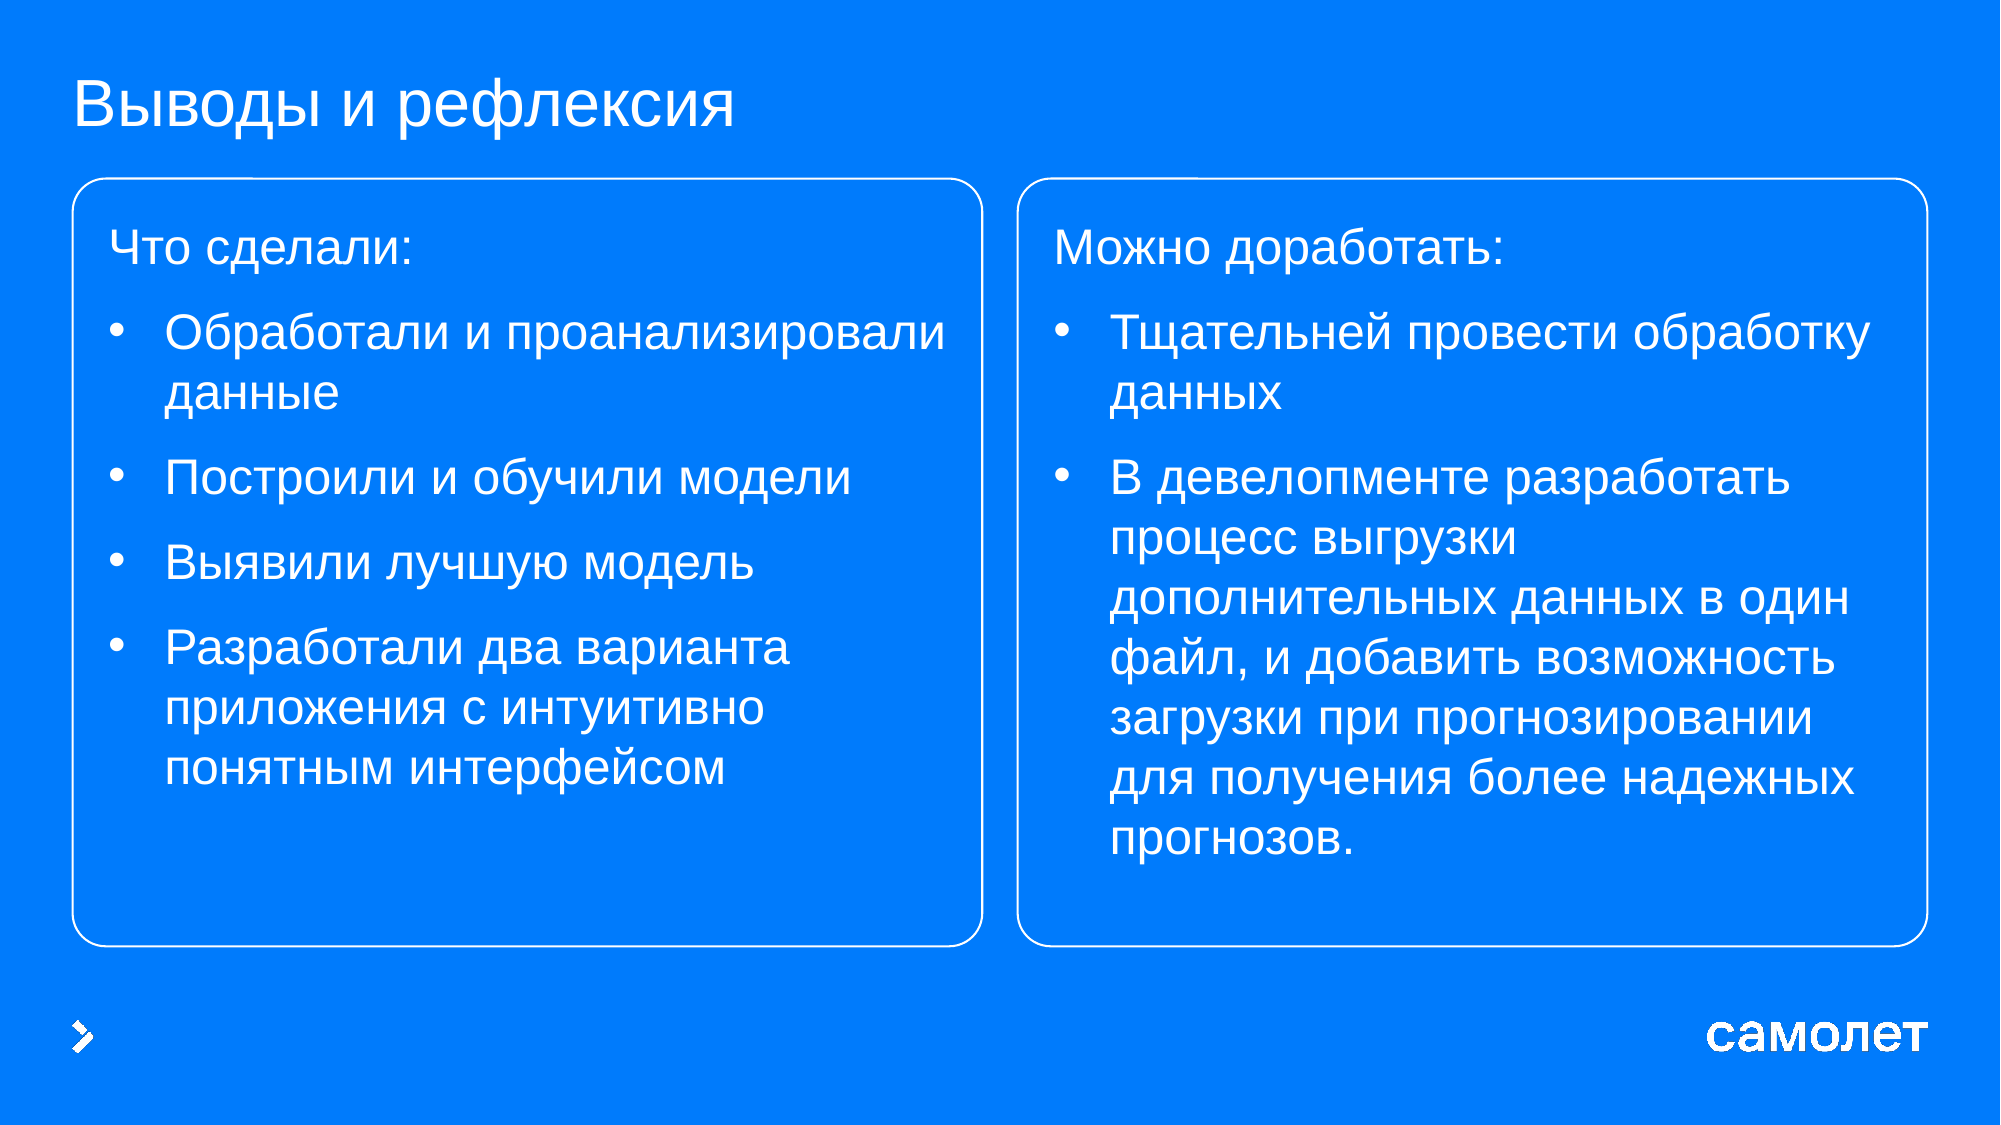

# Выводы и рефлексия
Что сделали:
Обработали и проанализировали данные
Построили и обучили модели
Выявили лучшую модель
Разработали два варианта приложения с интуитивно понятным интерфейсом

Можно доработать:
Тщательней провести обработку данных
В девелопменте разработать процесс выгрузки дополнительных данных в один файл, и добавить возможность загрузки при прогнозировании для получения более надежных прогнозов.